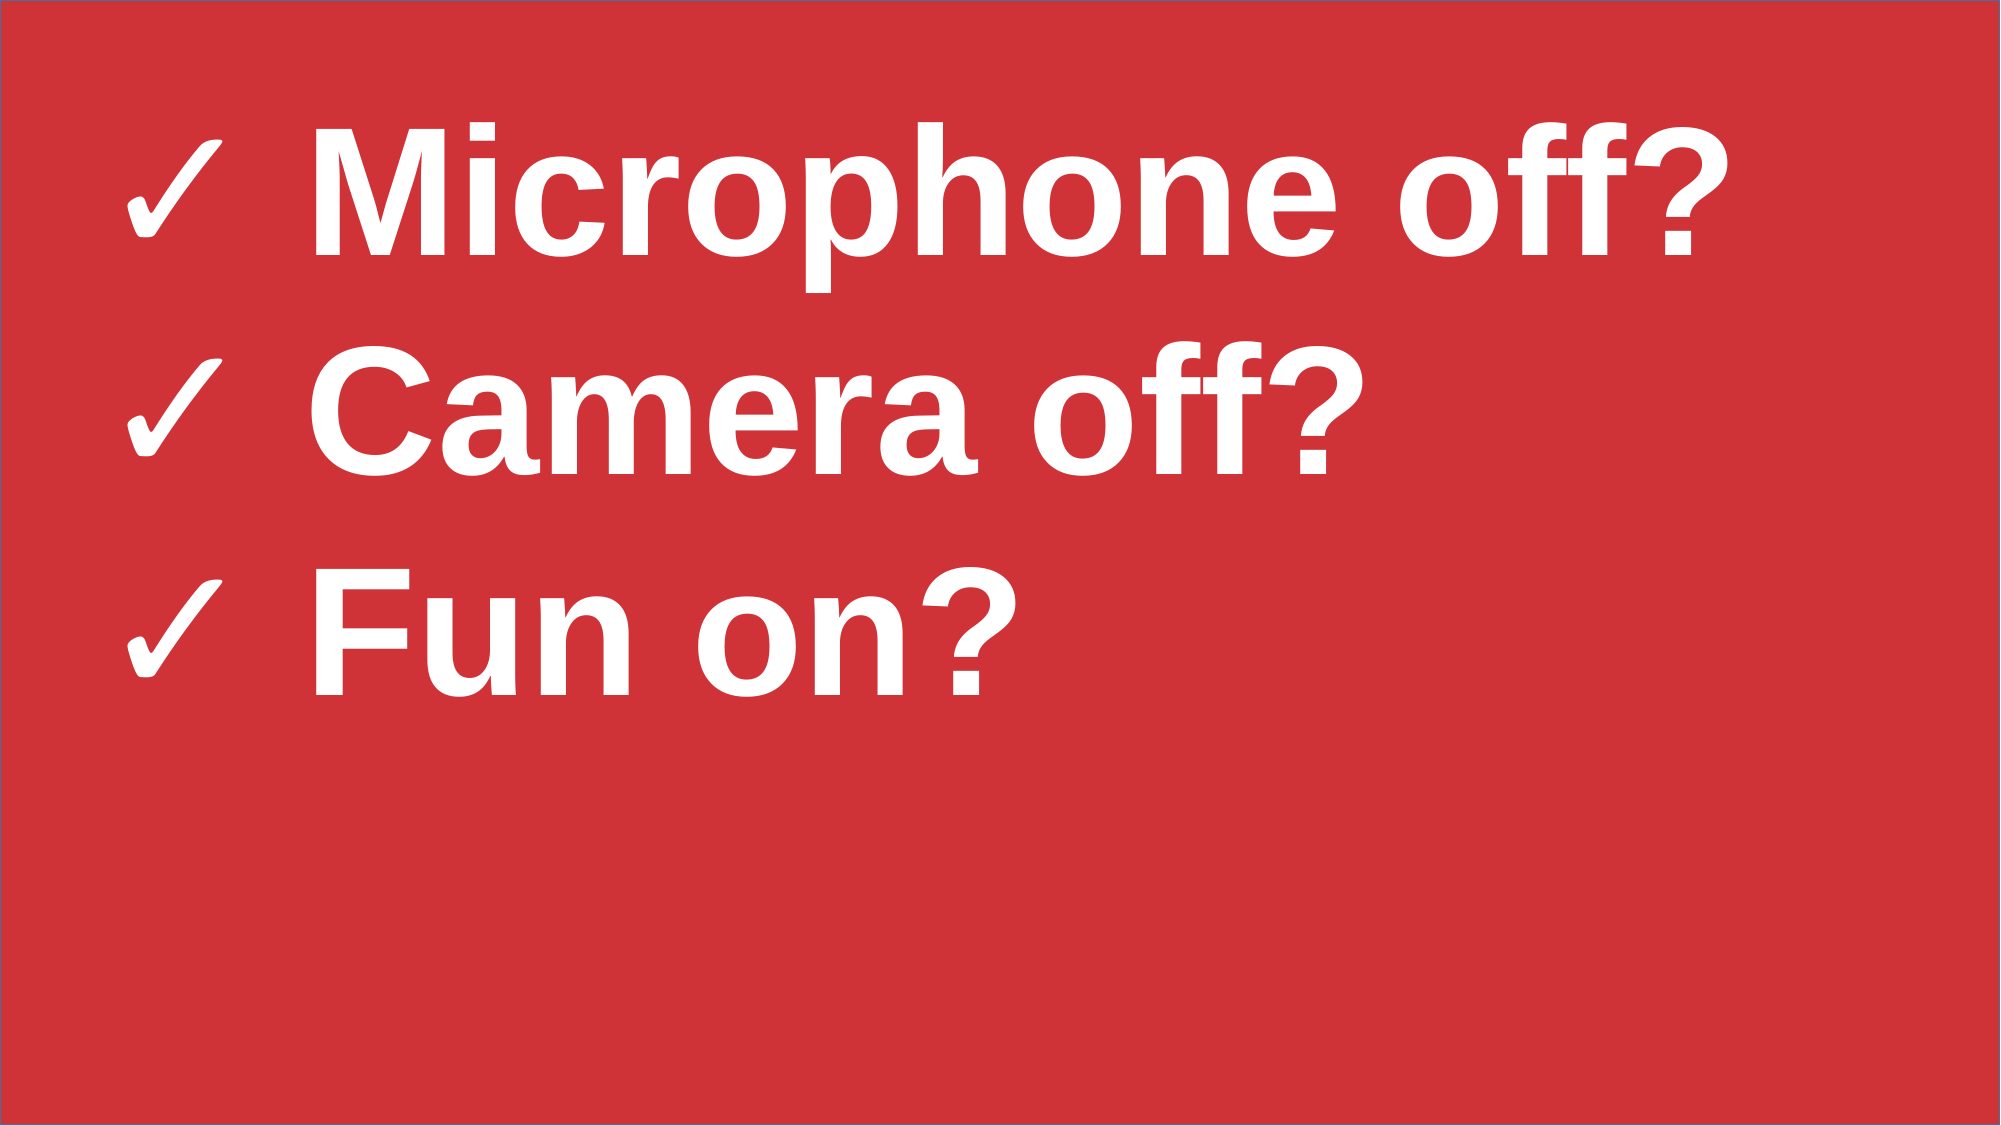

✓ Microphone off?
✓ Camera off?
✓ Fun on?